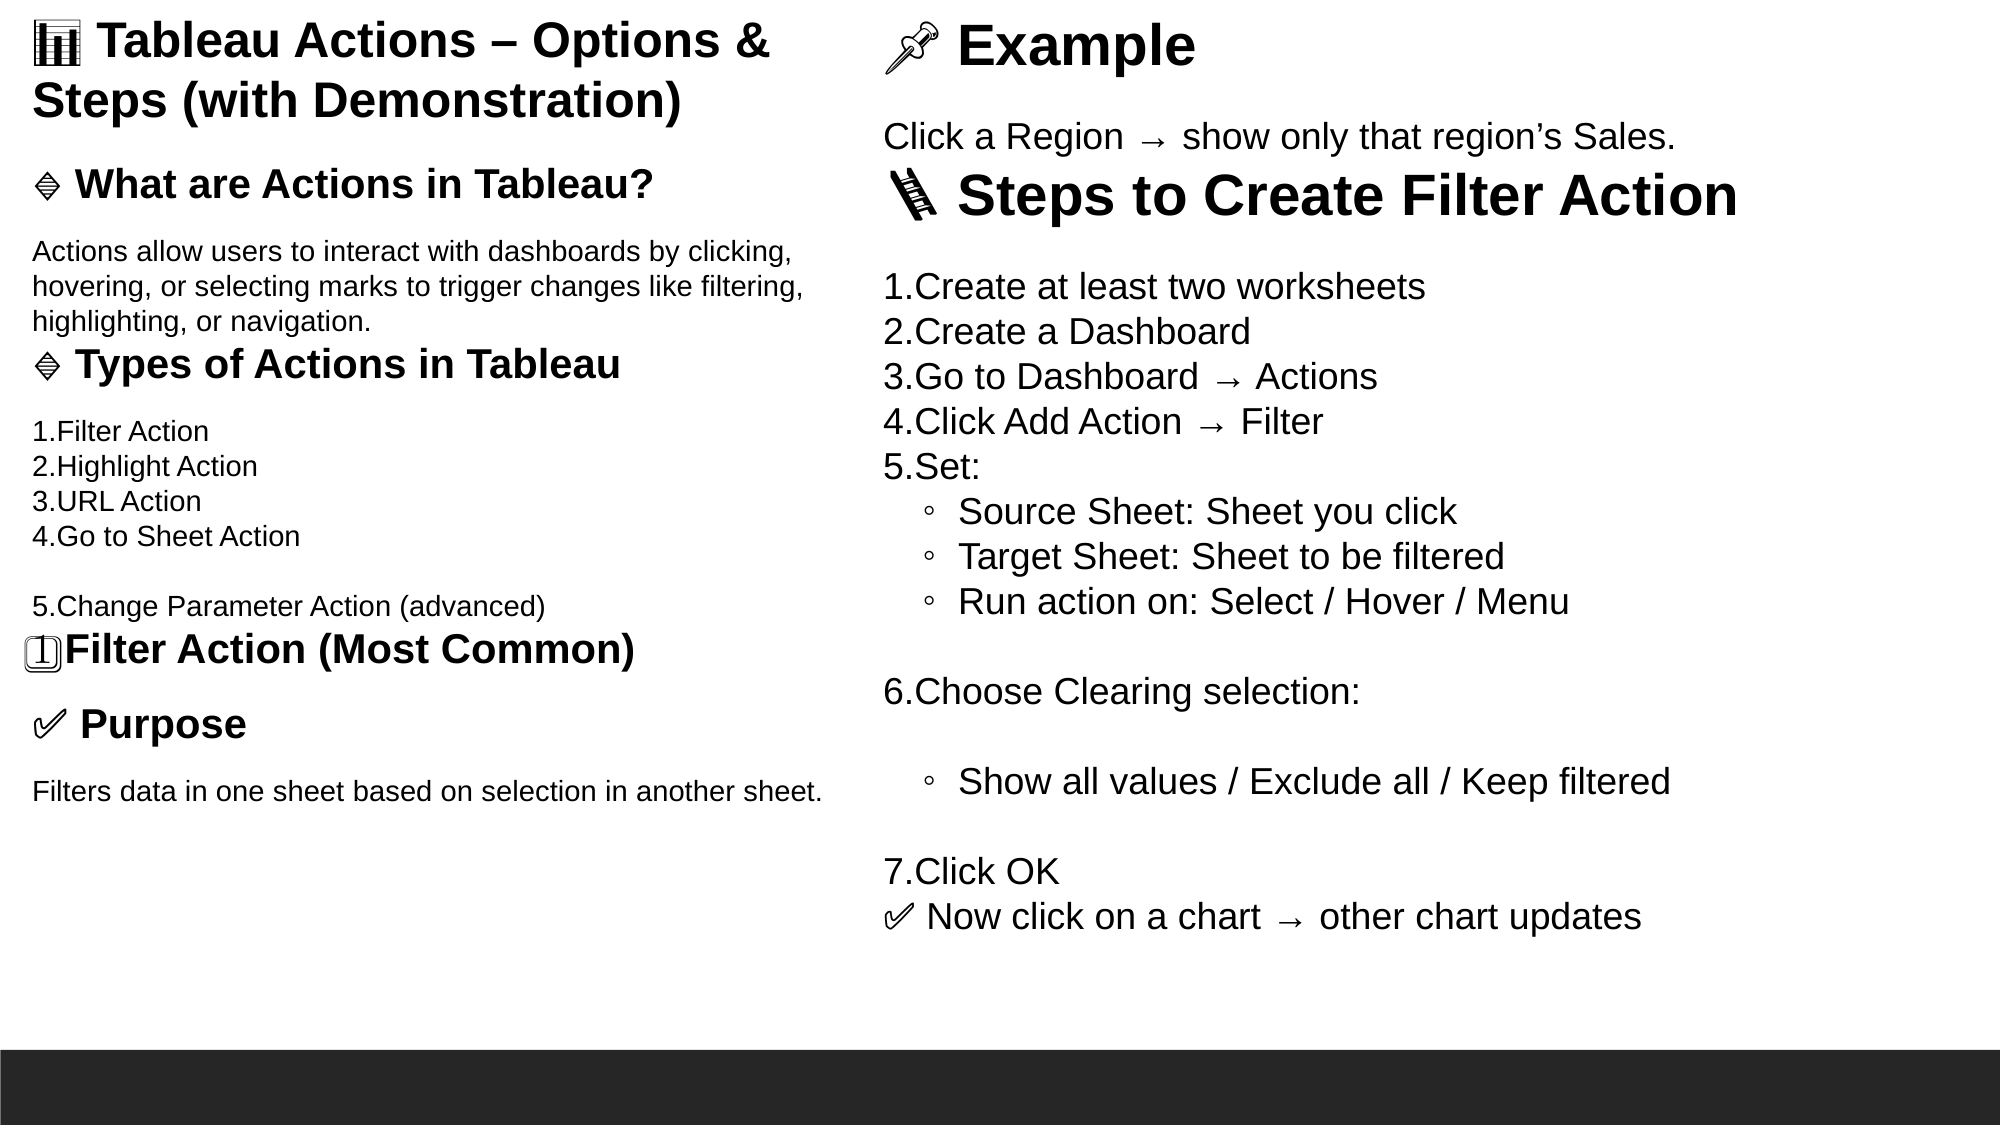

📊 Tableau Actions – Options & Steps (with Demonstration)
🔹 What are Actions in Tableau?
Actions allow users to interact with dashboards by clicking, hovering, or selecting marks to trigger changes like filtering, highlighting, or navigation.
🔹 Types of Actions in Tableau
Filter Action
Highlight Action
URL Action
Go to Sheet Action

Change Parameter Action (advanced)
1️⃣ Filter Action (Most Common)
✅ Purpose
Filters data in one sheet based on selection in another sheet.

📌 Example
Click a Region → show only that region’s Sales.
🪜 Steps to Create Filter Action
Create at least two worksheets
Create a Dashboard
Go to Dashboard → Actions
Click Add Action → Filter
Set:
Source Sheet: Sheet you click
Target Sheet: Sheet to be filtered
Run action on: Select / Hover / Menu

Choose Clearing selection:

Show all values / Exclude all / Keep filtered

Click OK
✅ Now click on a chart → other chart updates